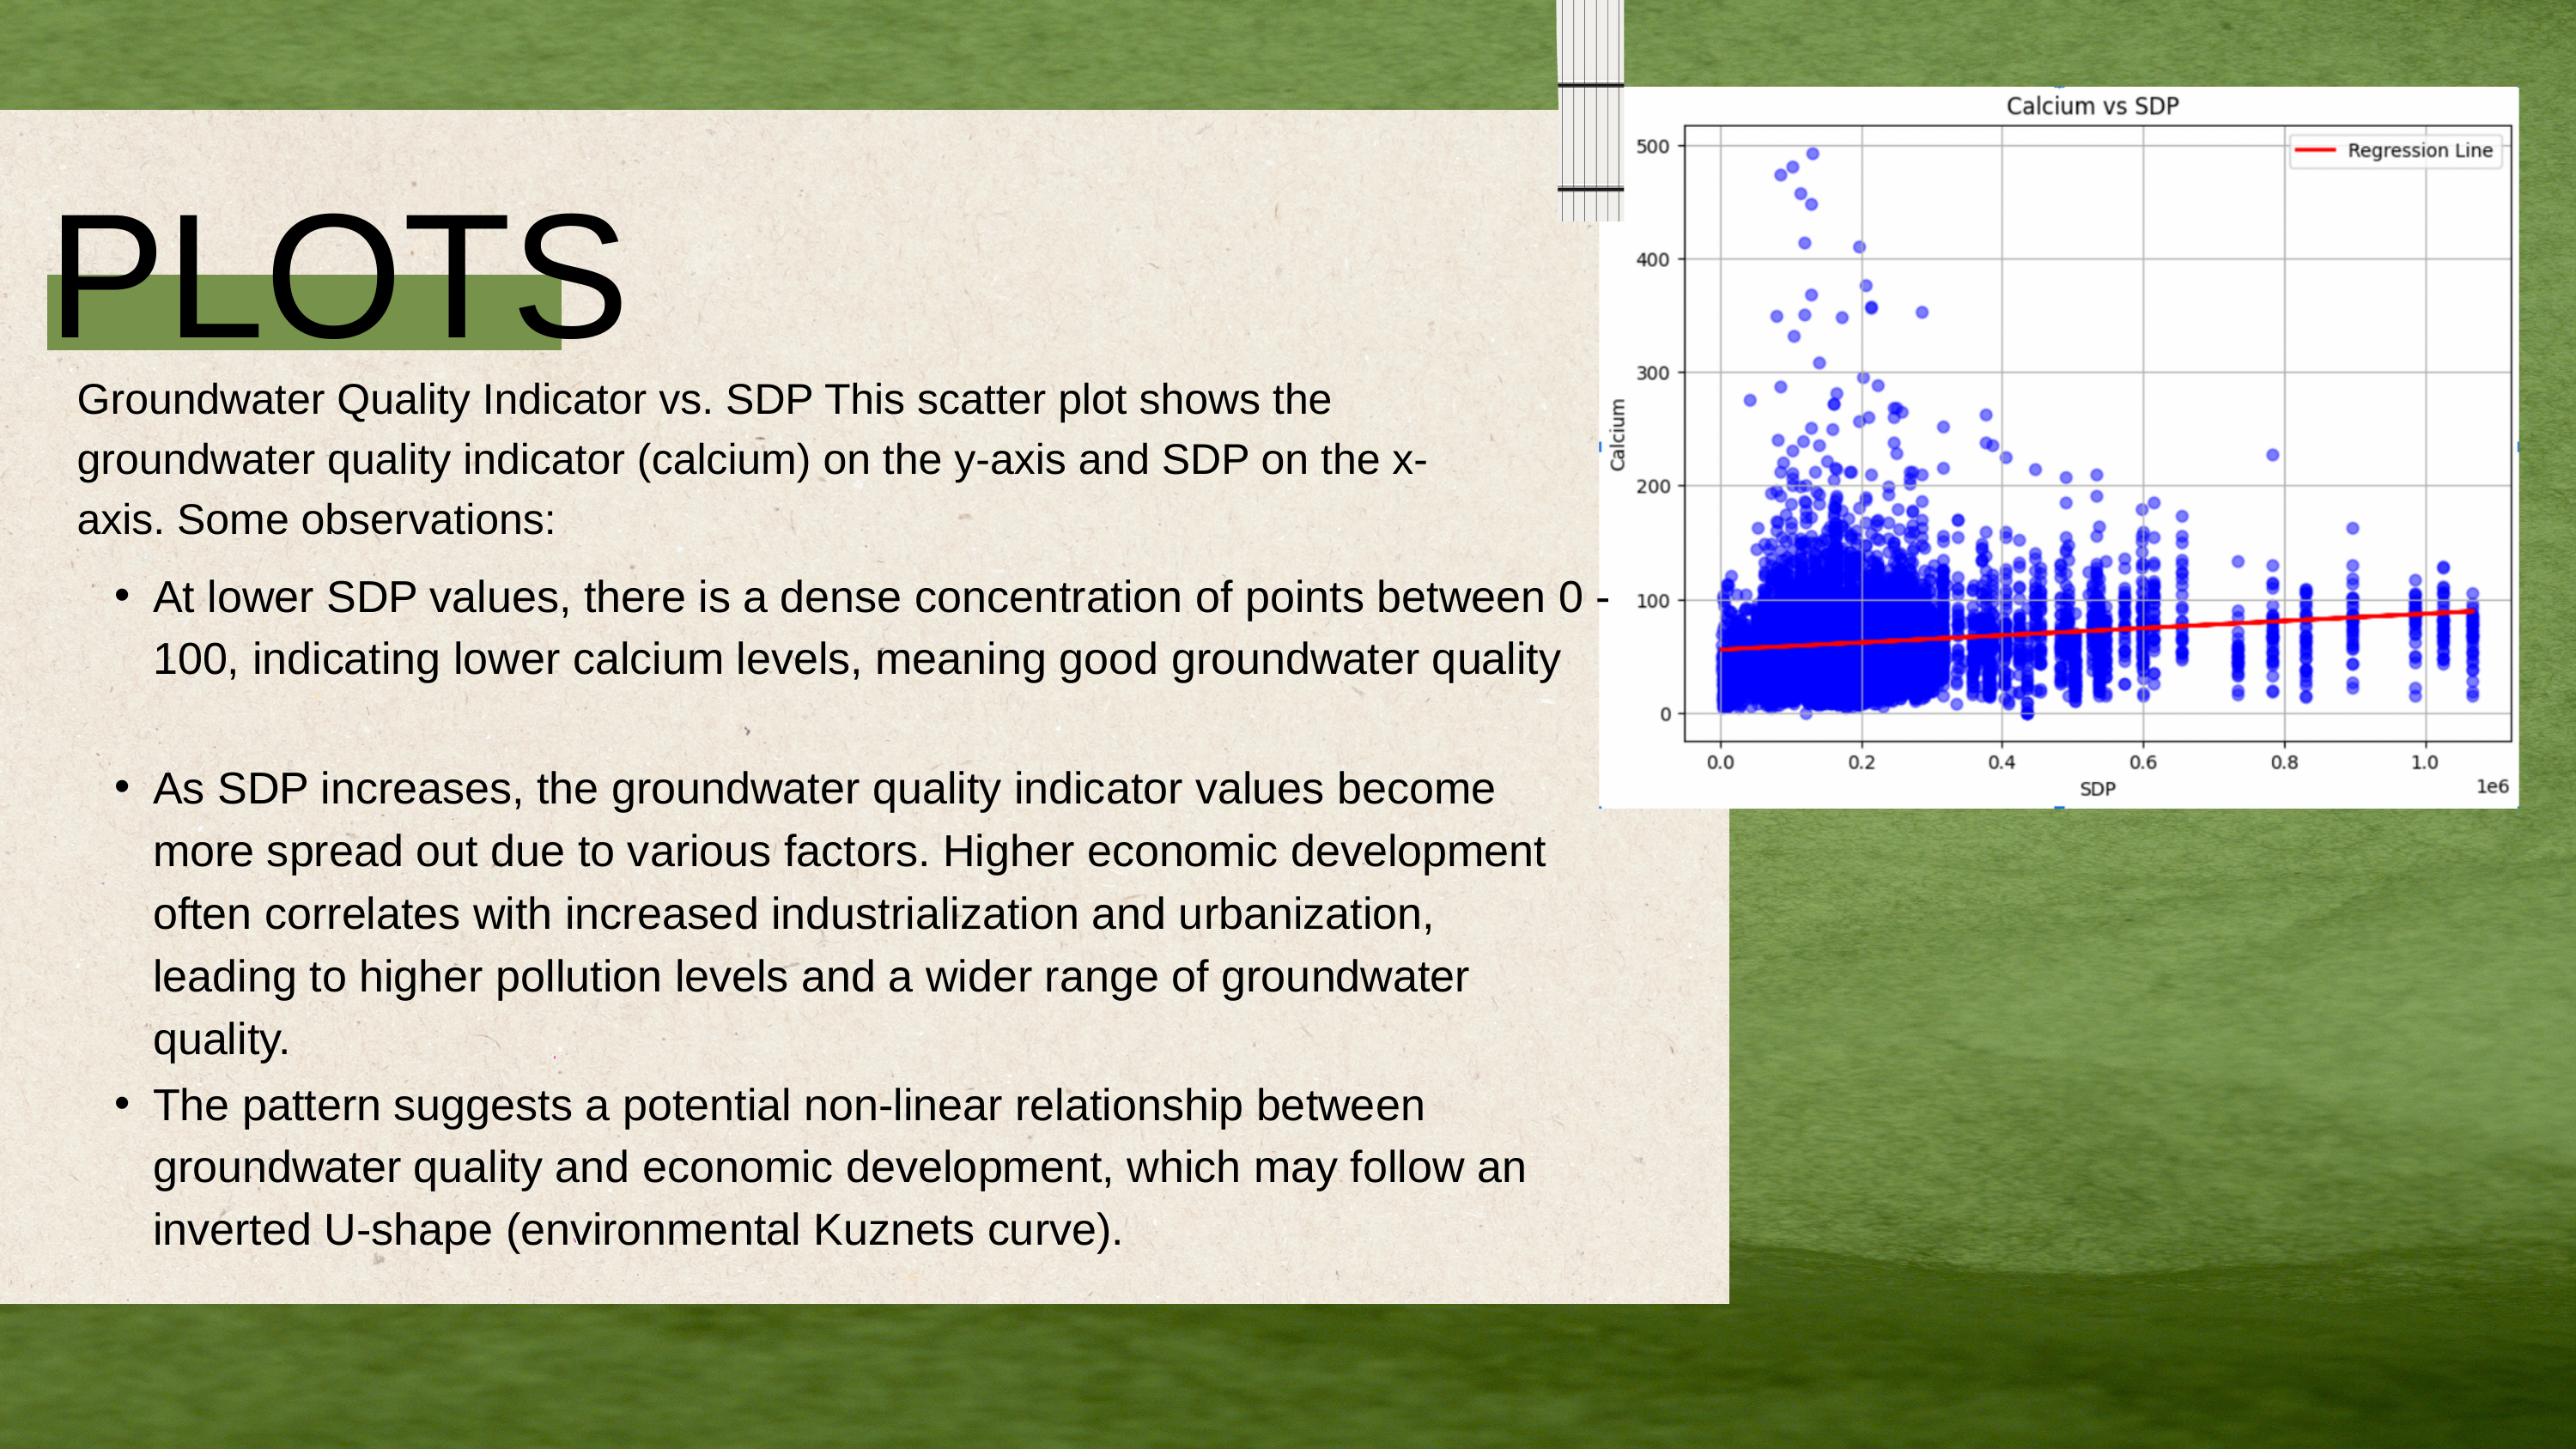

PLOTS

Groundwater Quality Indicator vs. SDP This scatter plot shows the groundwater quality indicator (calcium) on the y-axis and SDP on the x-axis. Some observations:
At lower SDP values, there is a dense concentration of points between 0 -100, indicating lower calcium levels, meaning good groundwater quality
As SDP increases, the groundwater quality indicator values become more spread out due to various factors. Higher economic development often correlates with increased industrialization and urbanization, leading to higher pollution levels and a wider range of groundwater quality.
The pattern suggests a potential non-linear relationship between groundwater quality and economic development, which may follow an inverted U-shape (environmental Kuznets curve).